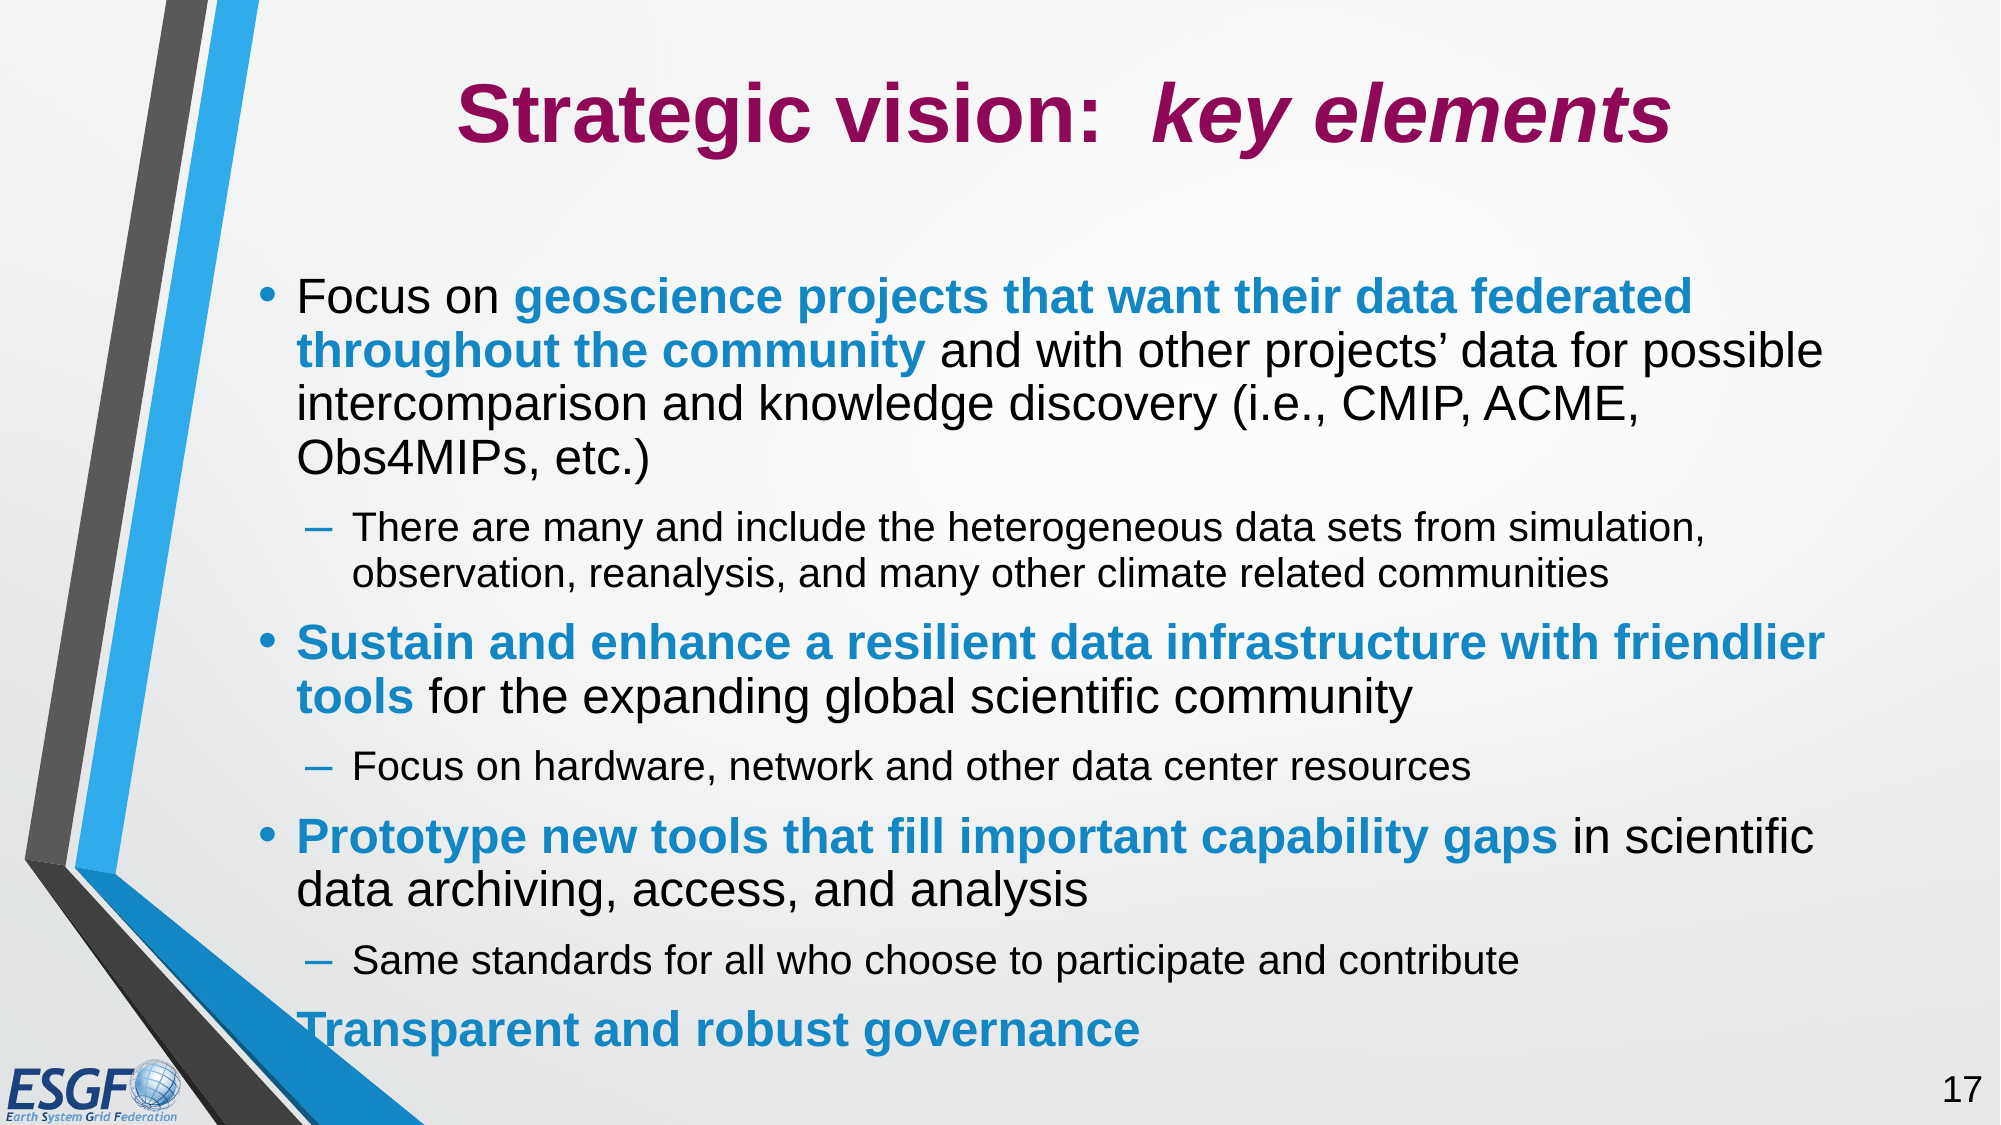

# Strategic vision:  key elements
Focus on geoscience projects that want their data federated throughout the community and with other projects’ data for possible intercomparison and knowledge discovery (i.e., CMIP, ACME, Obs4MIPs, etc.)
There are many and include the heterogeneous data sets from simulation, observation, reanalysis, and many other climate related communities
Sustain and enhance a resilient data infrastructure with friendlier tools for the expanding global scientific community
Focus on hardware, network and other data center resources
Prototype new tools that fill important capability gaps in scientific data archiving, access, and analysis
Same standards for all who choose to participate and contribute
Transparent and robust governance